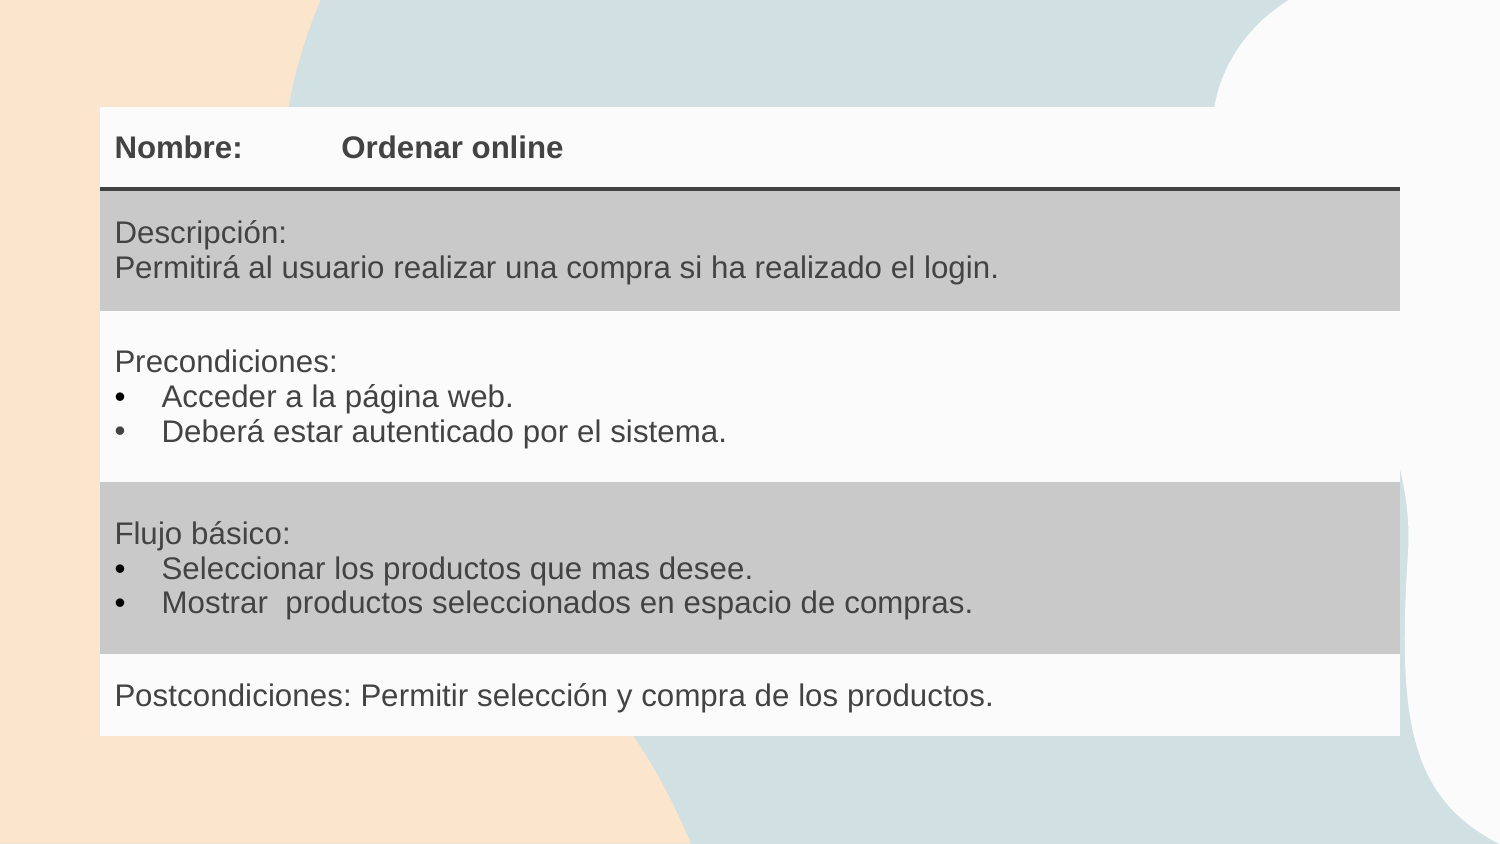

| Nombre: | Ordenar online |
| --- | --- |
| Descripción: Permitirá al usuario realizar una compra si ha realizado el login. |  |
| Precondiciones: Acceder a la página web. Deberá estar autenticado por el sistema. |  |
| Flujo básico: Seleccionar los productos que mas desee. Mostrar productos seleccionados en espacio de compras. |  |
| Postcondiciones: Permitir selección y compra de los productos. |  |